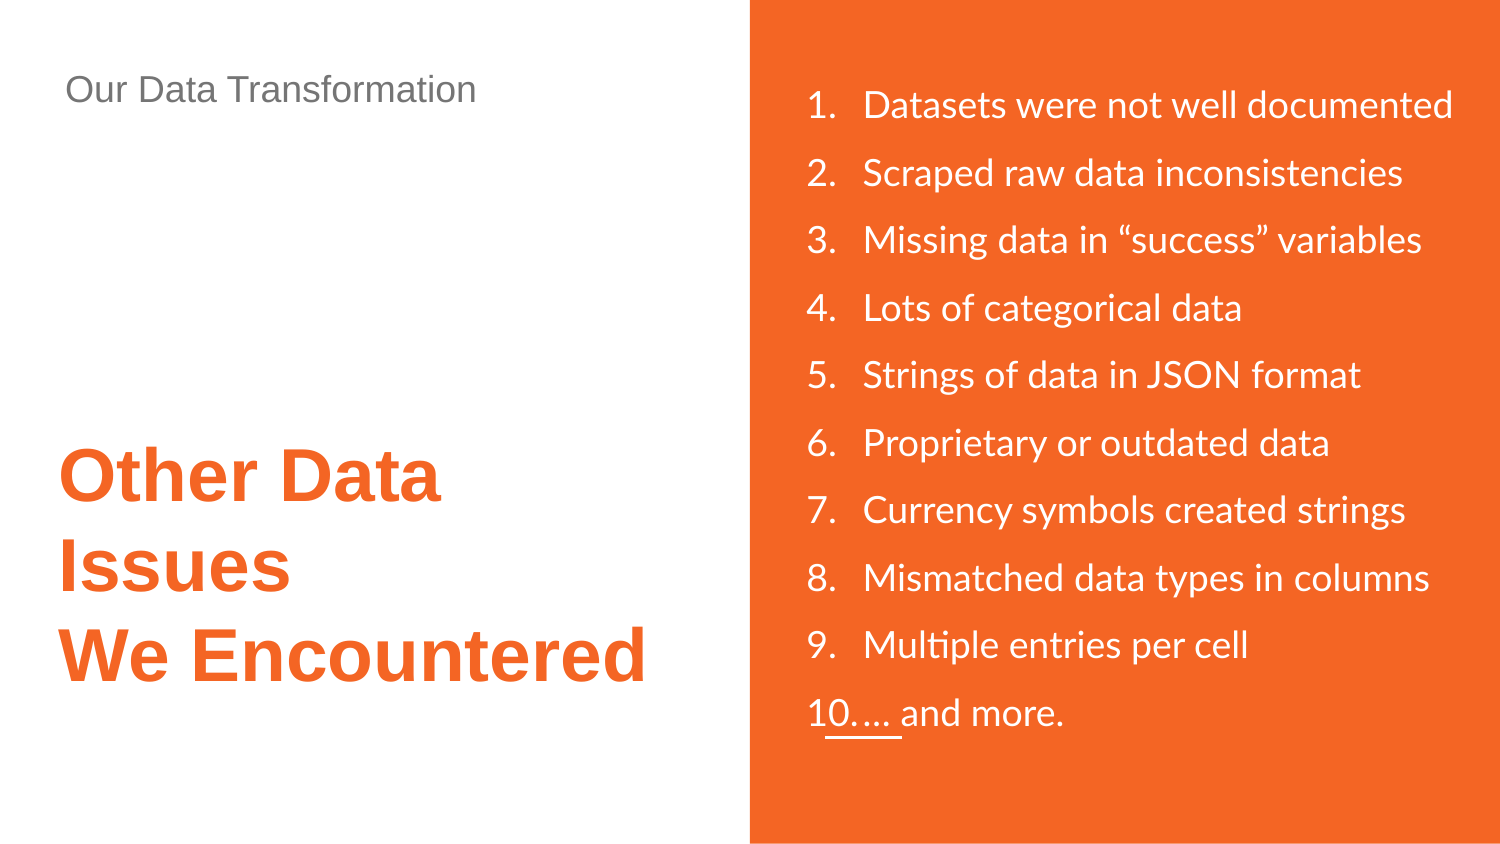

Datasets were not well documented
Scraped raw data inconsistencies
Missing data in “success” variables
Lots of categorical data
Strings of data in JSON format
Proprietary or outdated data
Currency symbols created strings
Mismatched data types in columns
Multiple entries per cell
… and more.
Our Data Transformation
# Other Data Issues
We Encountered